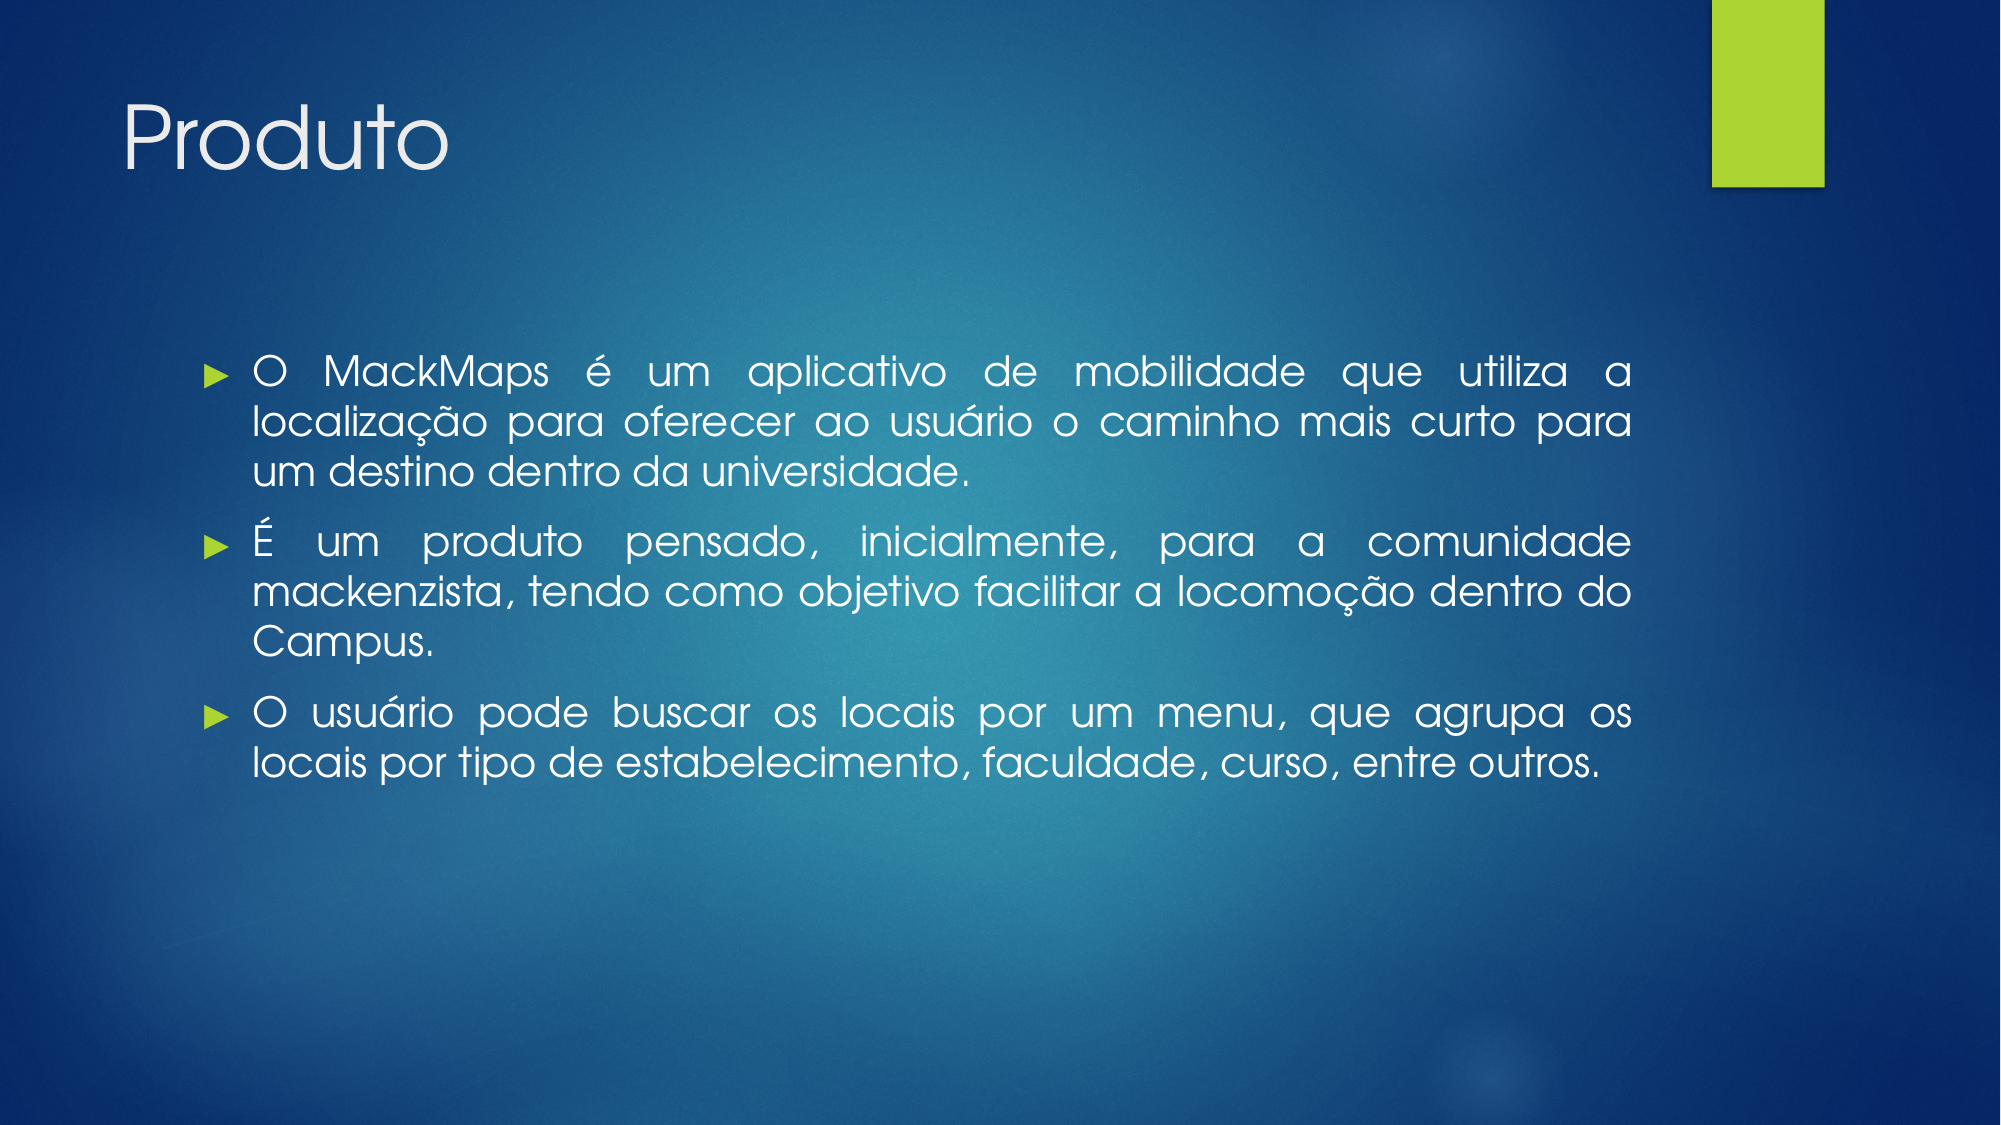

# Produto
O MackMaps é um aplicativo de mobilidade que utiliza a localização para oferecer ao usuário o caminho mais curto para um destino dentro da universidade.
É um produto pensado, inicialmente, para a comunidade mackenzista, tendo como objetivo facilitar a locomoção dentro do Campus.
O usuário pode buscar os locais por um menu, que agrupa os locais por tipo de estabelecimento, faculdade, curso, entre outros.